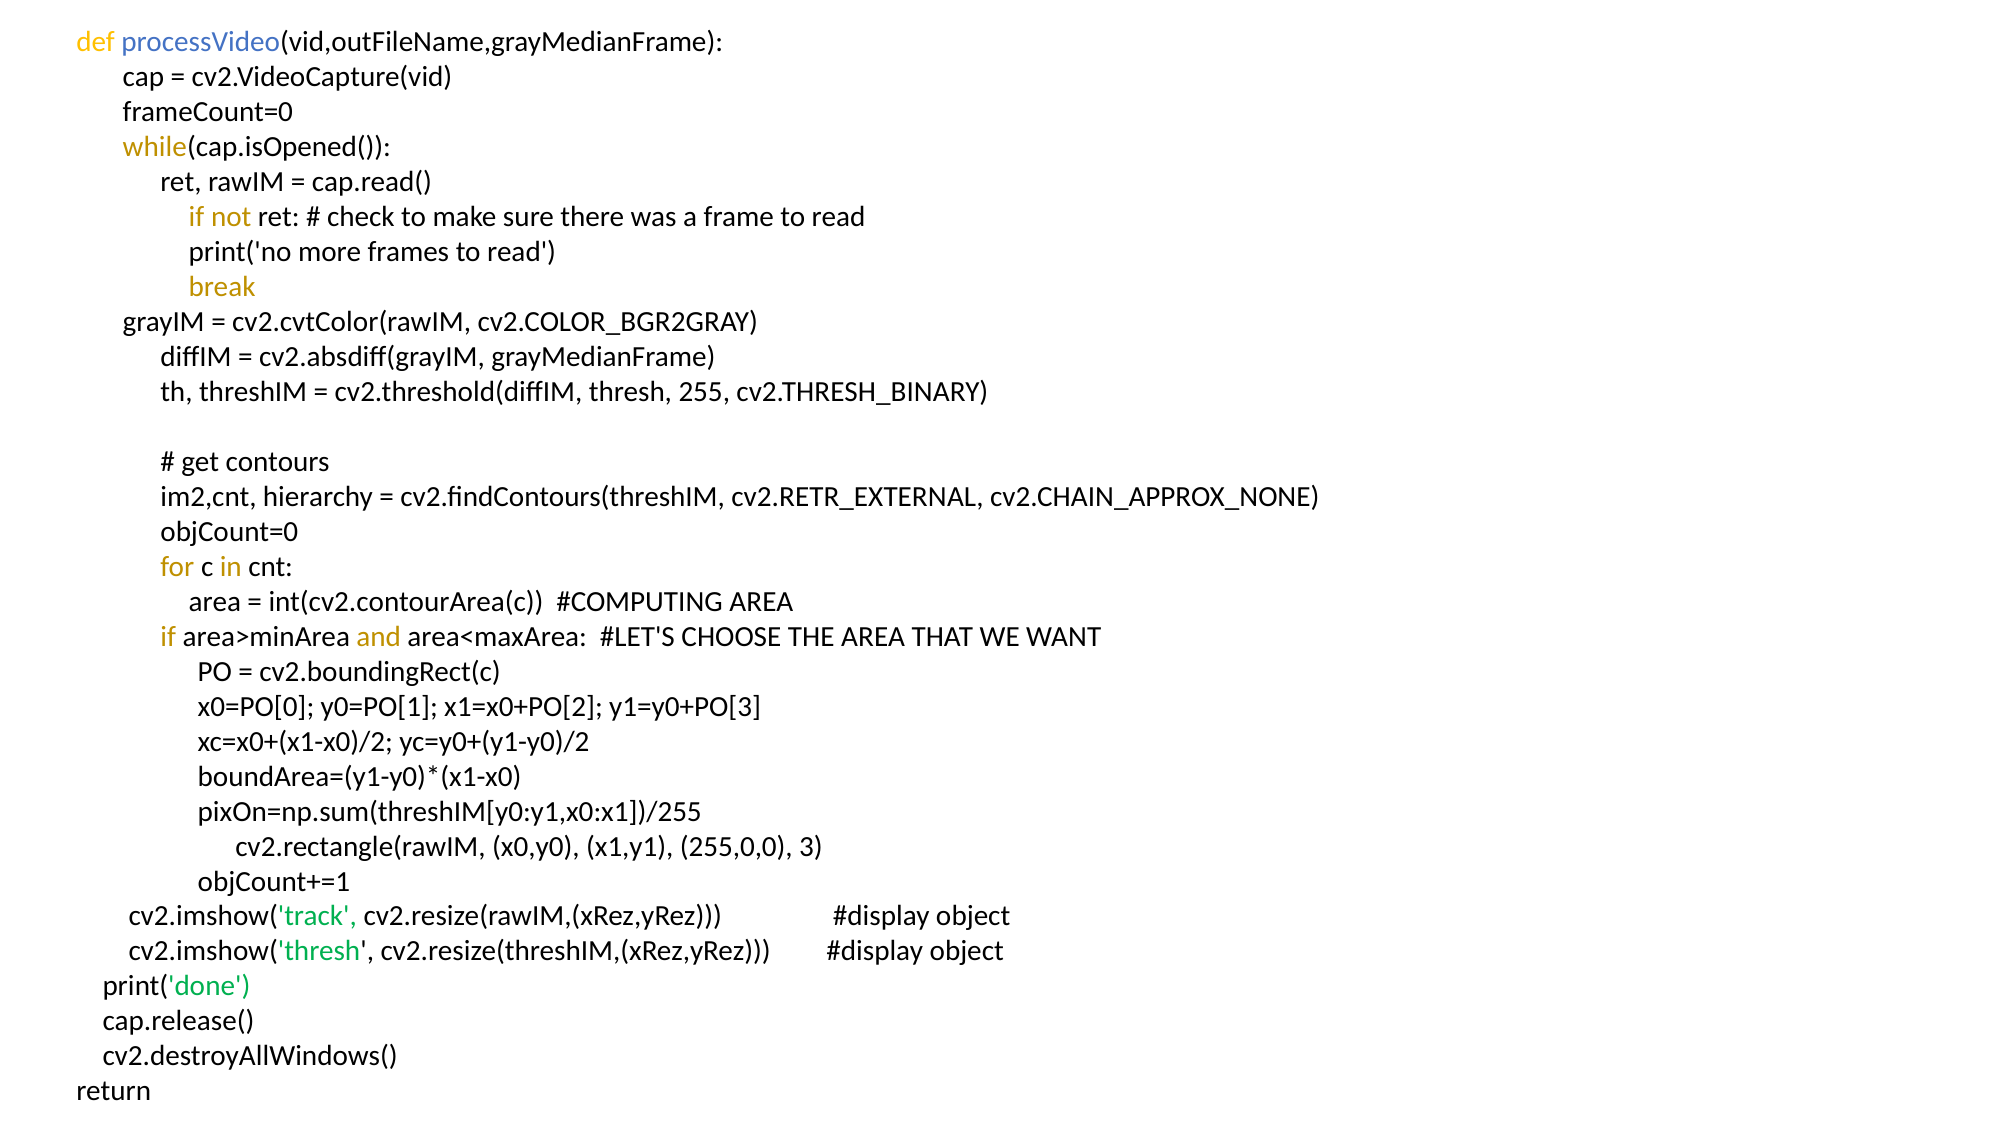

def processVideo(vid,outFileName,grayMedianFrame):
 	cap = cv2.VideoCapture(vid)
    	frameCount=0
    	while(cap.isOpened()):
		ret, rawIM = cap.read()
        		if not ret: # check to make sure there was a frame to read
            		print('no more frames to read')
            		break
	grayIM = cv2.cvtColor(rawIM, cv2.COLOR_BGR2GRAY)
        	diffIM = cv2.absdiff(grayIM, grayMedianFrame)
        	th, threshIM = cv2.threshold(diffIM, thresh, 255, cv2.THRESH_BINARY)

        	# get contours
        	im2,cnt, hierarchy = cv2.findContours(threshIM, cv2.RETR_EXTERNAL, cv2.CHAIN_APPROX_NONE)
        	objCount=0
        	for c in cnt:
        		area = int(cv2.contourArea(c))  #COMPUTING AREA
            	if area>minArea and area<maxArea:  #LET'S CHOOSE THE AREA THAT WE WANT
  	PO = cv2.boundingRect(c)
      	x0=PO[0]; y0=PO[1]; x1=x0+PO[2]; y1=y0+PO[3]
      	xc=x0+(x1-x0)/2; yc=y0+(y1-y0)/2
      	boundArea=(y1-y0)*(x1-x0)
      	pixOn=np.sum(threshIM[y0:y1,x0:x1])/255
		cv2.rectangle(rawIM, (x0,y0), (x1,y1), (255,0,0), 3)
     	objCount+=1
        cv2.imshow('track', cv2.resize(rawIM,(xRez,yRez))) 	 #display object
        cv2.imshow('thresh', cv2.resize(threshIM,(xRez,yRez)))  	#display object
    print('done')
    cap.release()
    cv2.destroyAllWindows()
return